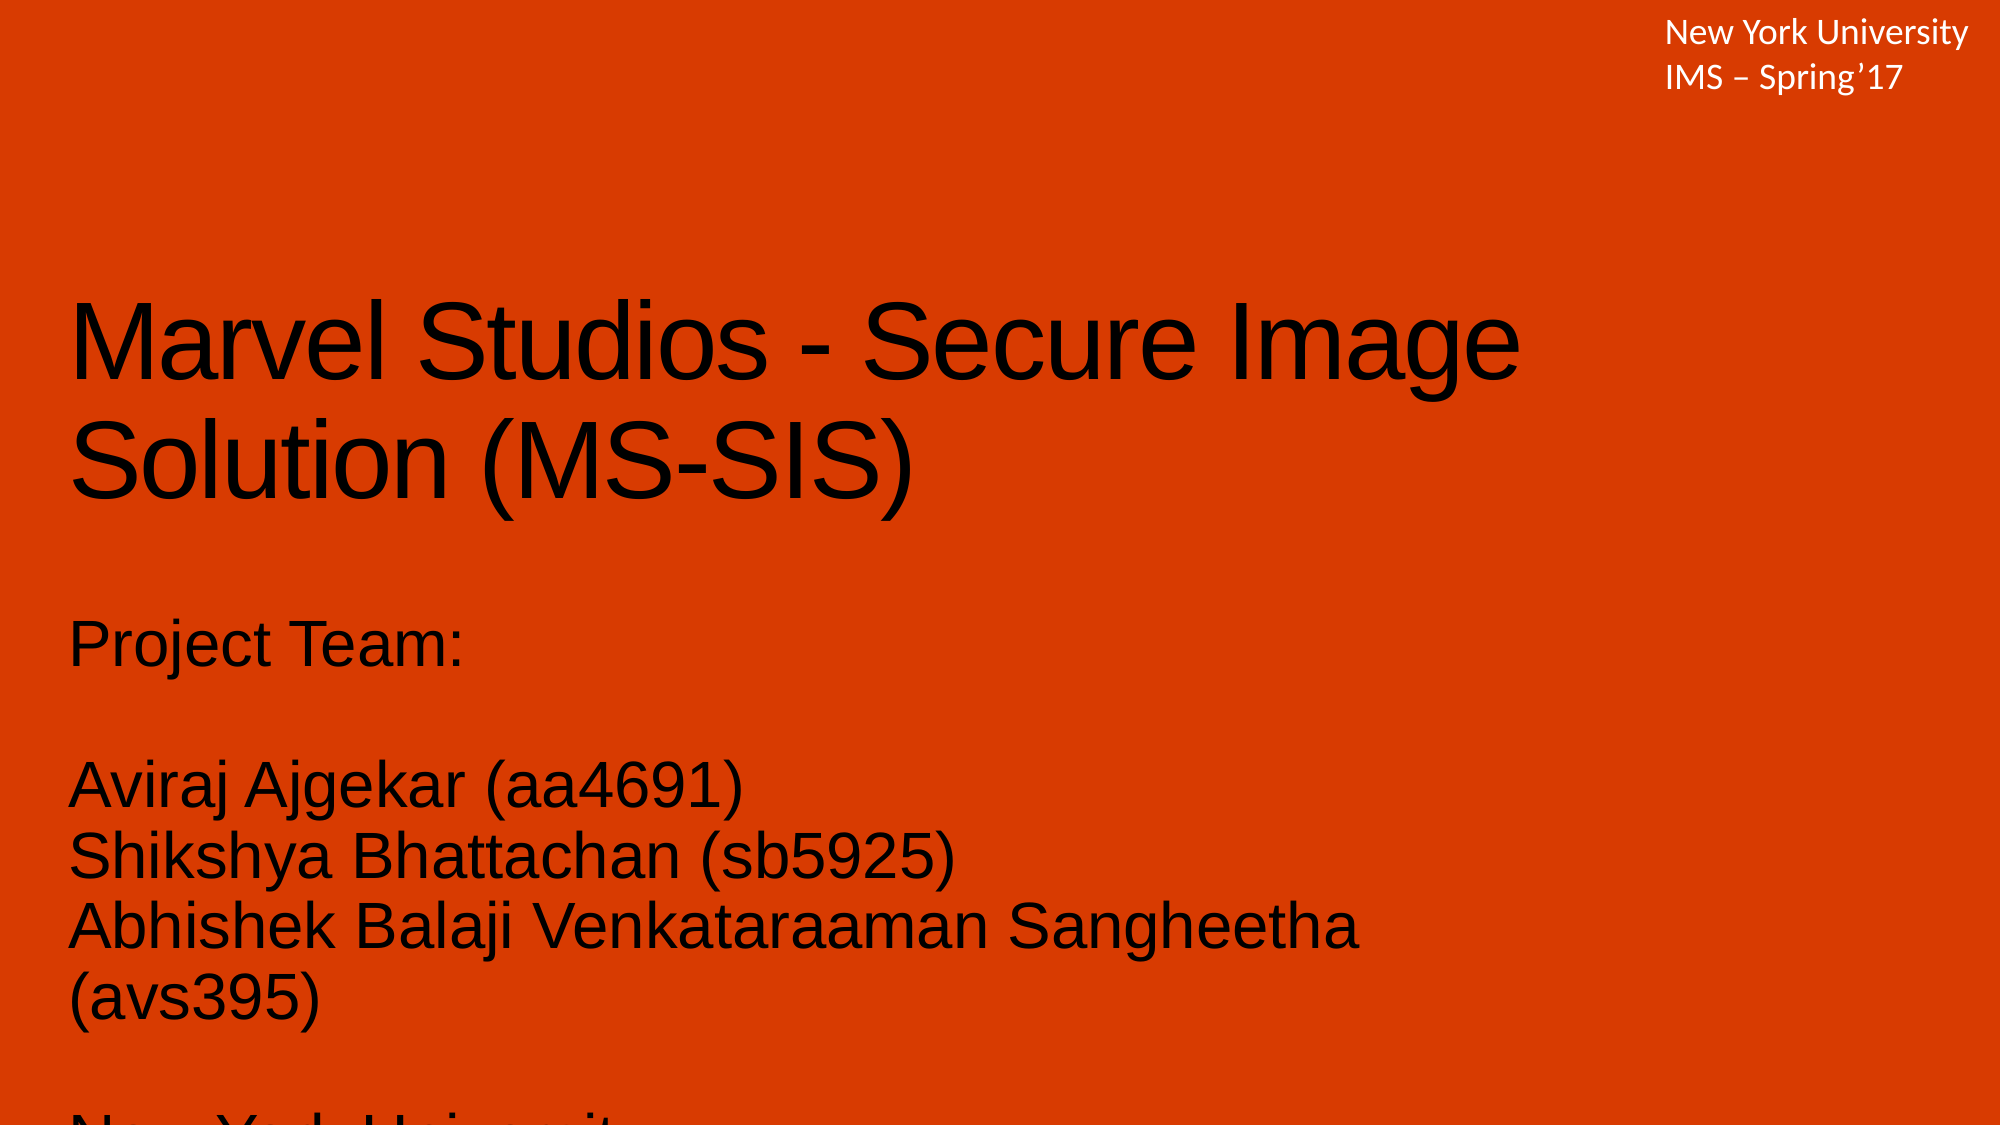

New York University
IMS – Spring’17
# Marvel Studios - Secure Image Solution (MS-SIS)
Project Team:

Aviraj Ajgekar (aa4691)
Shikshya Bhattachan (sb5925)
Abhishek Balaji Venkataraaman Sangheetha (avs395)

New York University